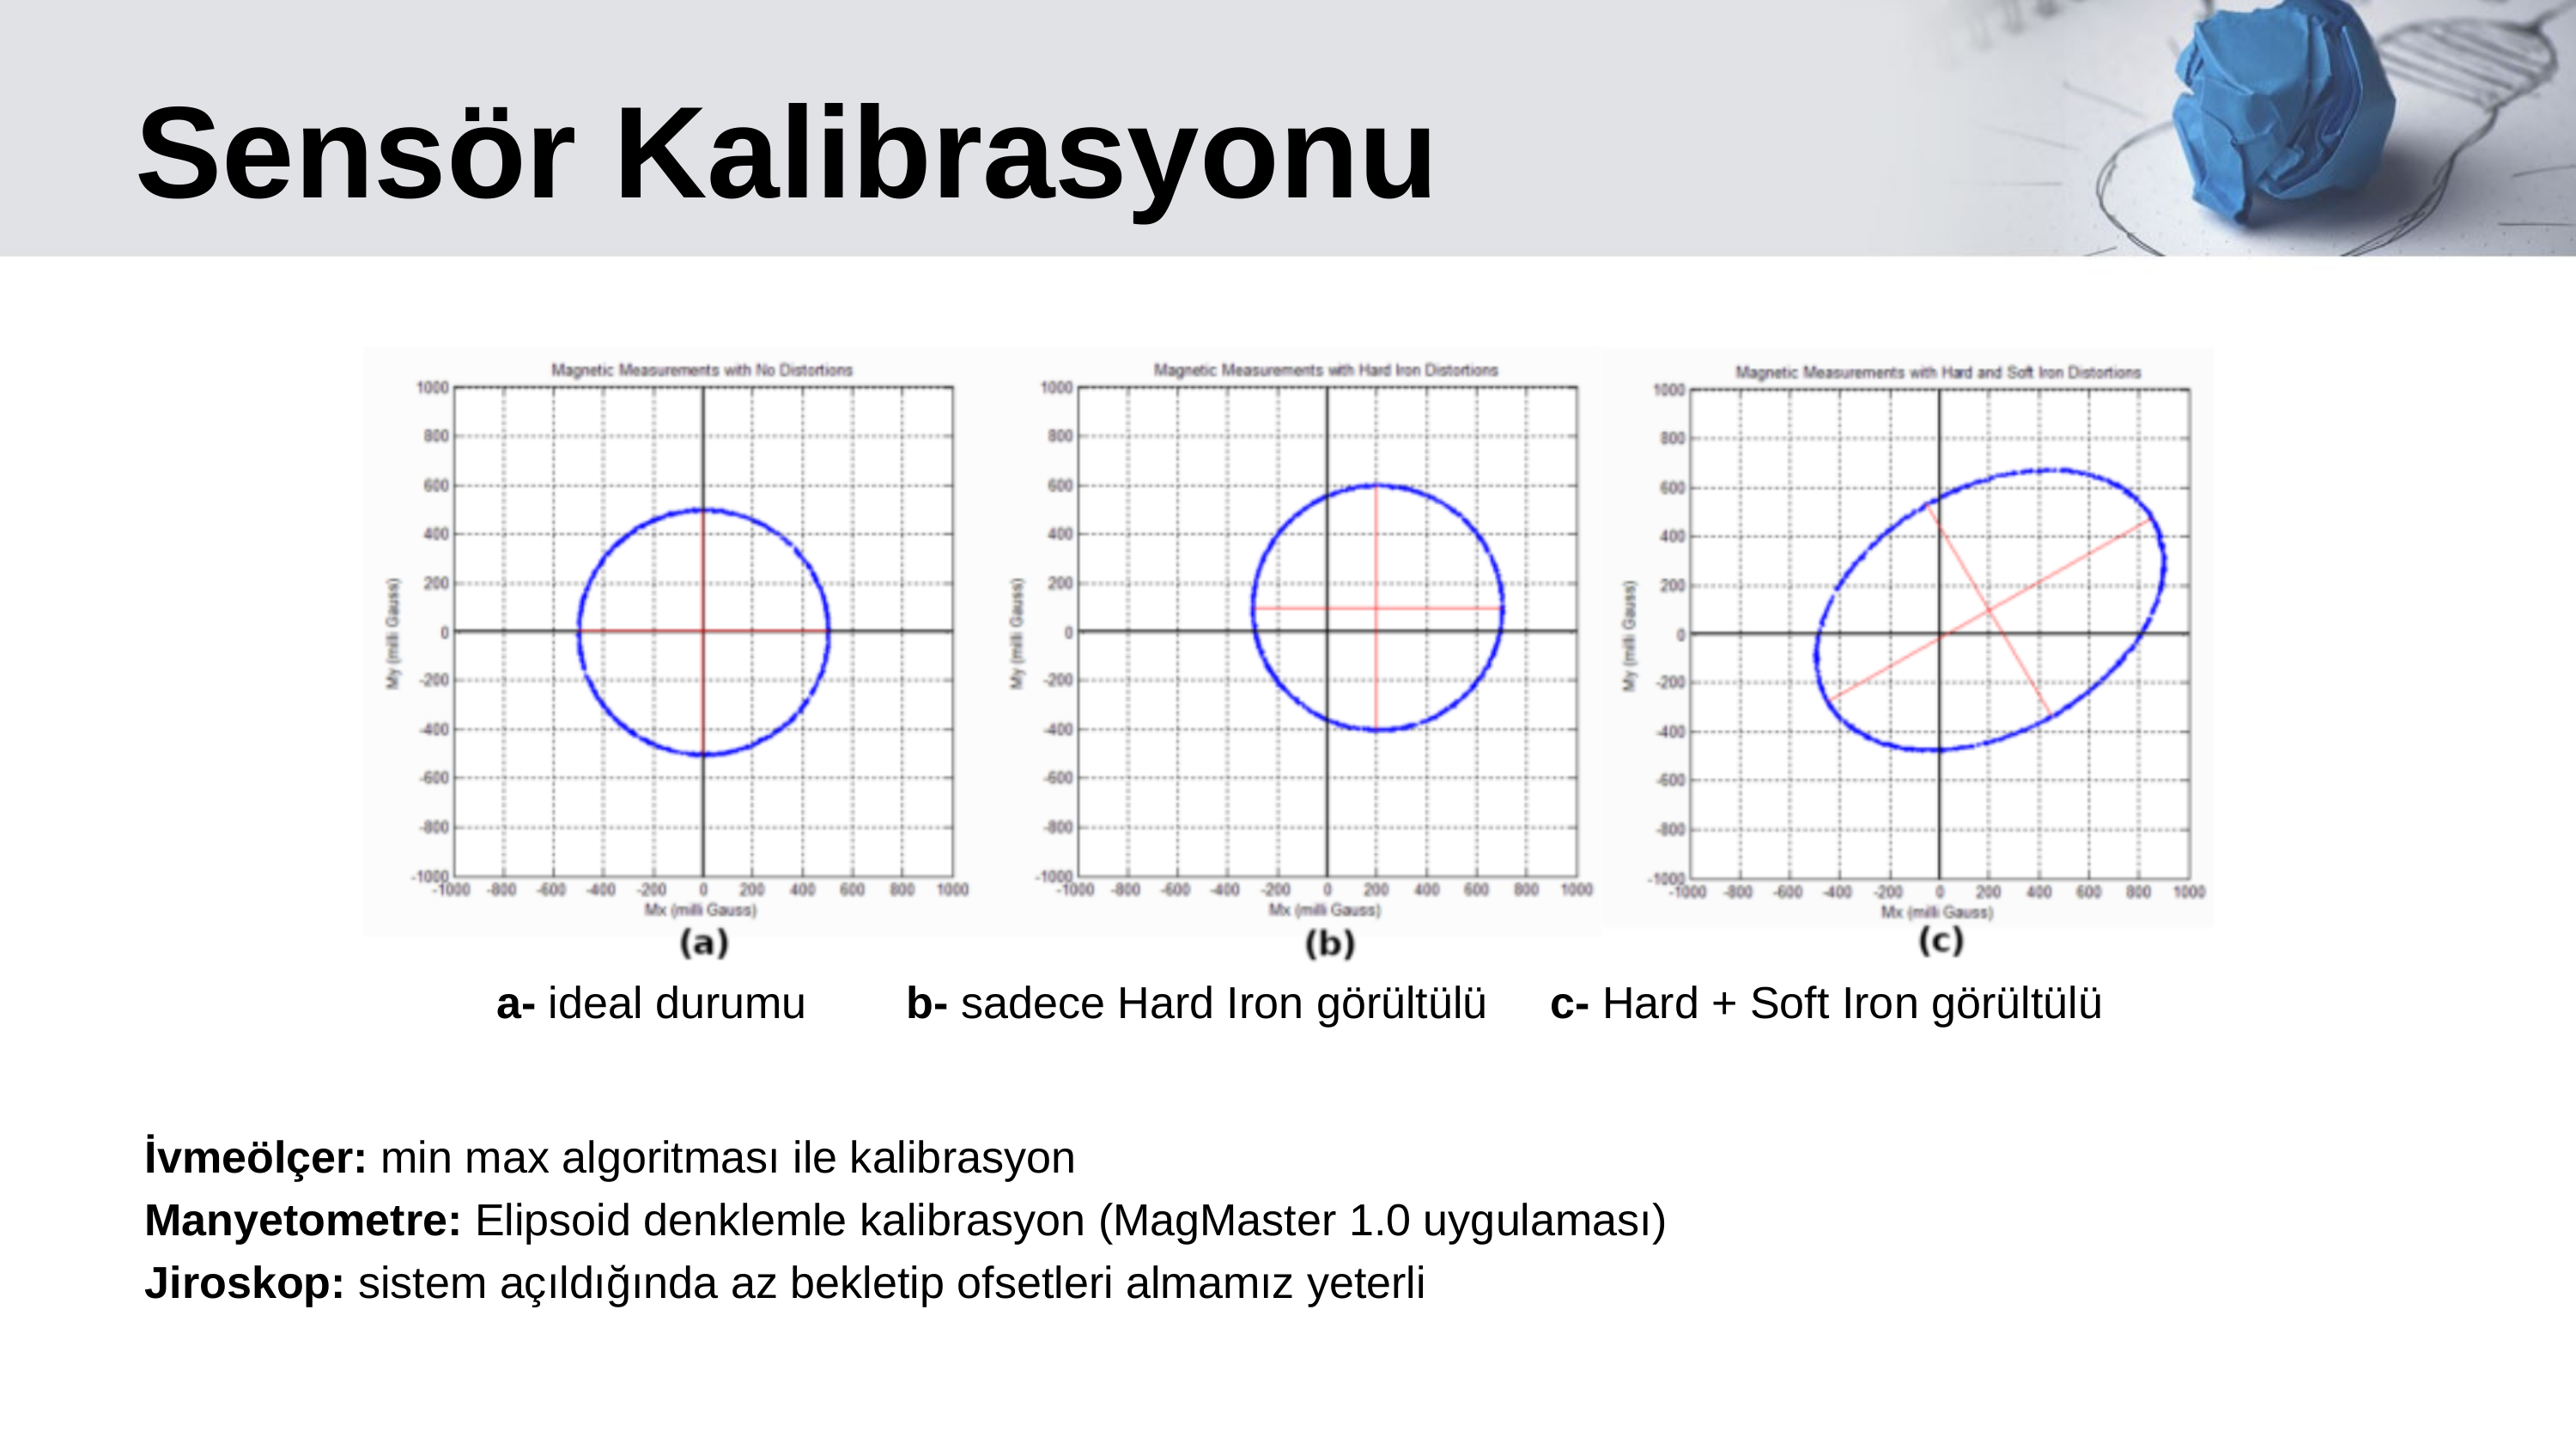

Sensör Kalibrasyonu

a- ideal durumu        b- sadece Hard Iron görültülü     c- Hard + Soft Iron görültülü
İvmeölçer: min max algoritması ile kalibrasyon
Manyetometre: Elipsoid denklemle kalibrasyon (MagMaster 1.0 uygulaması)
Jiroskop: sistem açıldığında az bekletip ofsetleri almamız yeterli